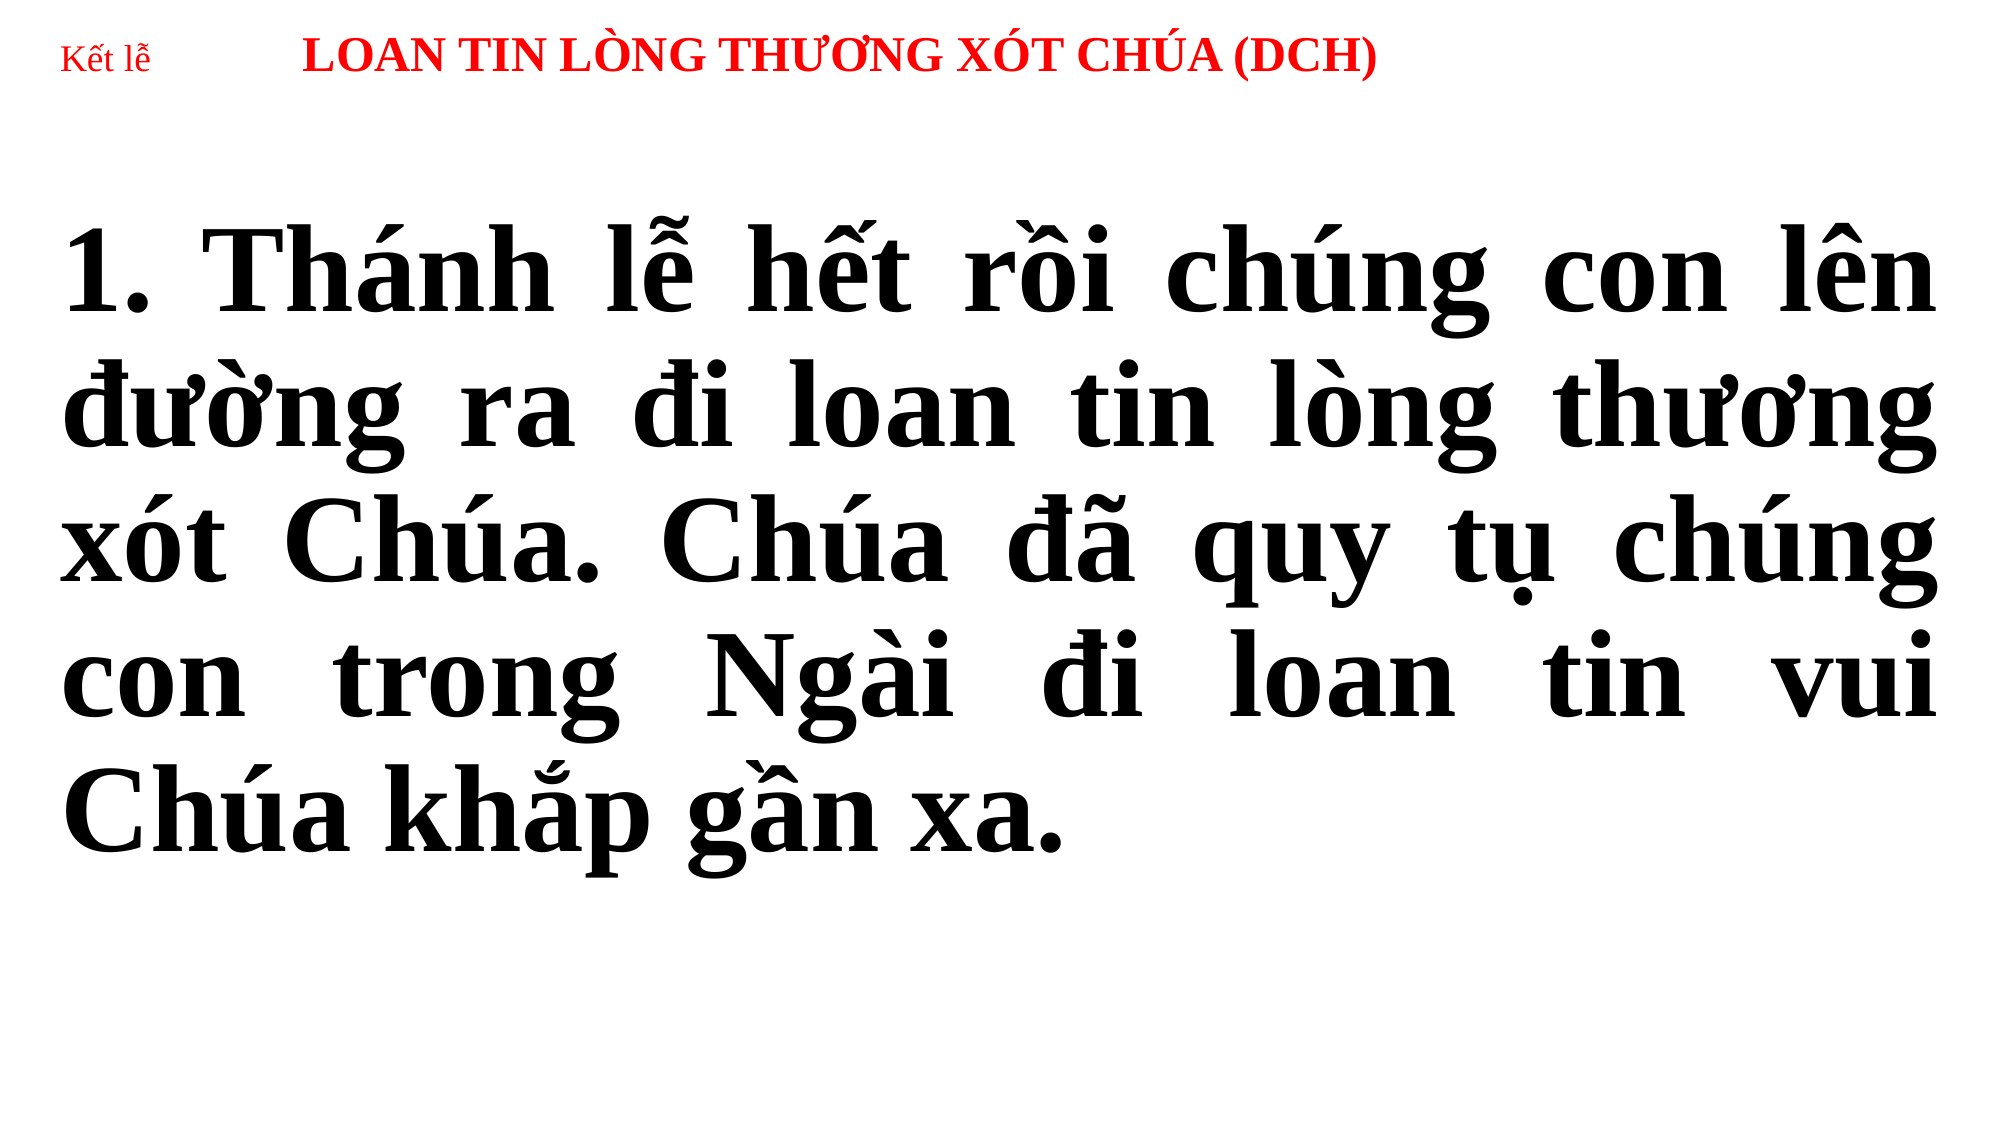

# Kết lễ                LOAN TIN LÒNG THƯƠNG XÓT CHÚA (DCH)
1. Thánh lễ hết rồi chúng con lên đường ra đi loan tin lòng thương xót Chúa. Chúa đã quy tụ chúng con trong Ngài đi loan tin vui Chúa khắp gần xa.